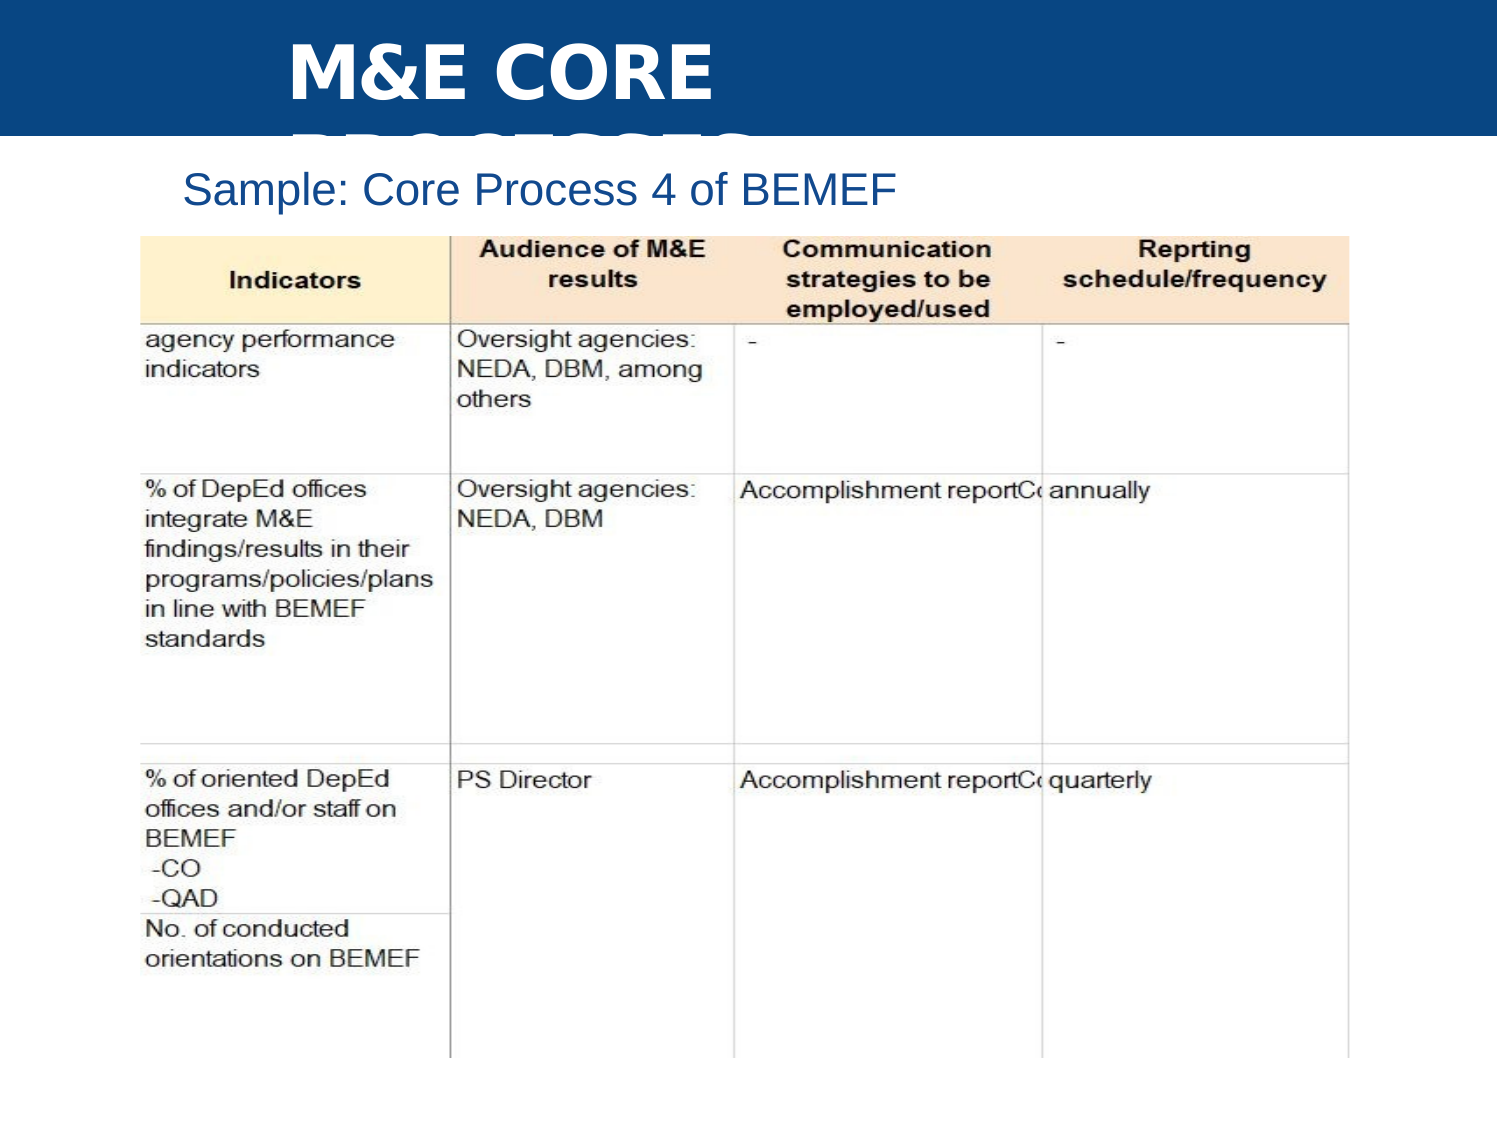

M&E CORE PROCESSES
Sample: Core Process 4 of BEMEF